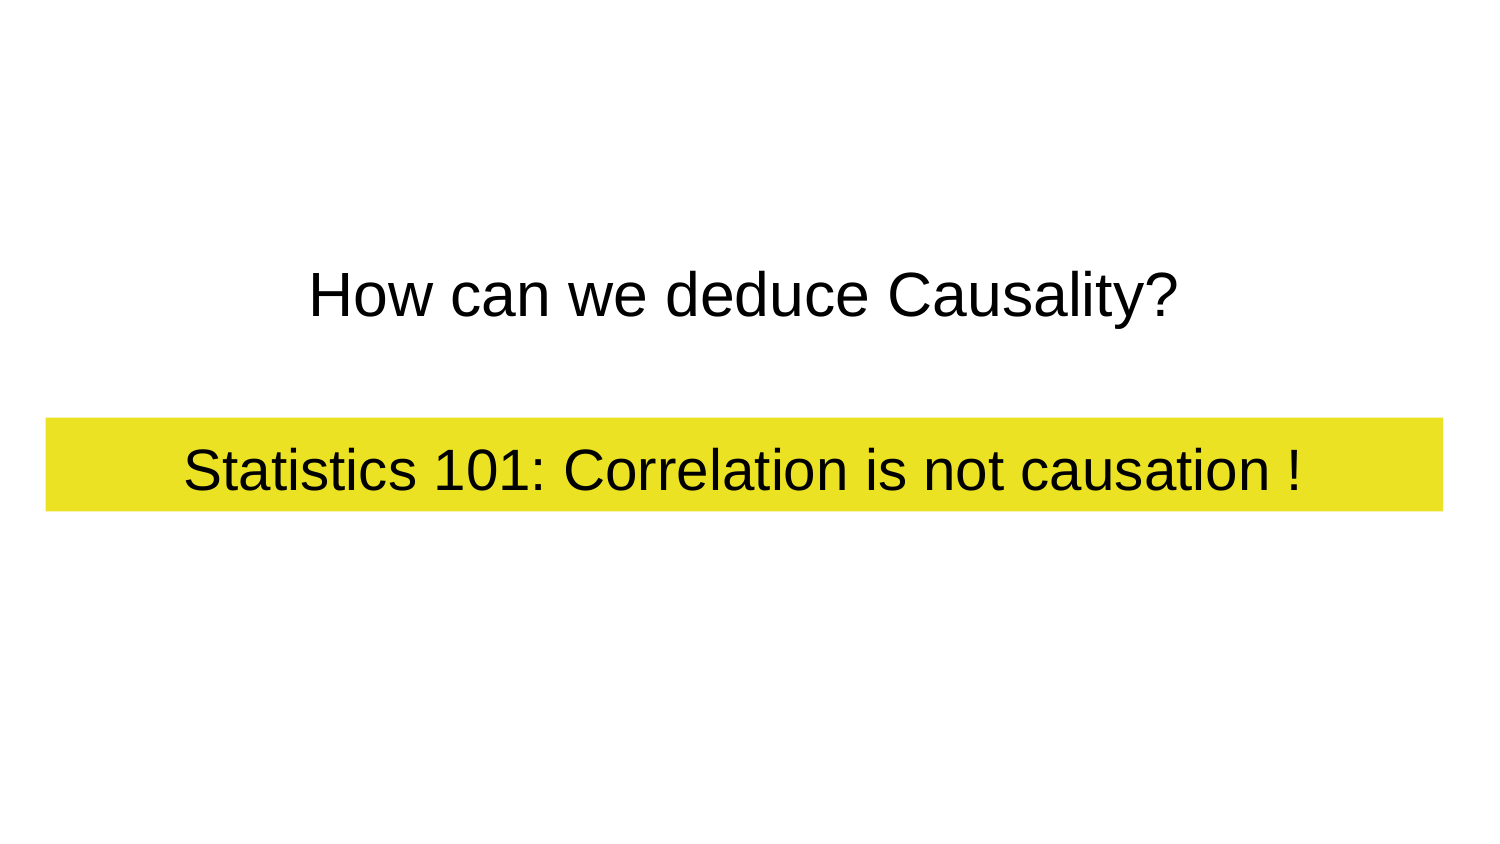

How can we deduce Causality?
# Statistics 101: Correlation is not causation !